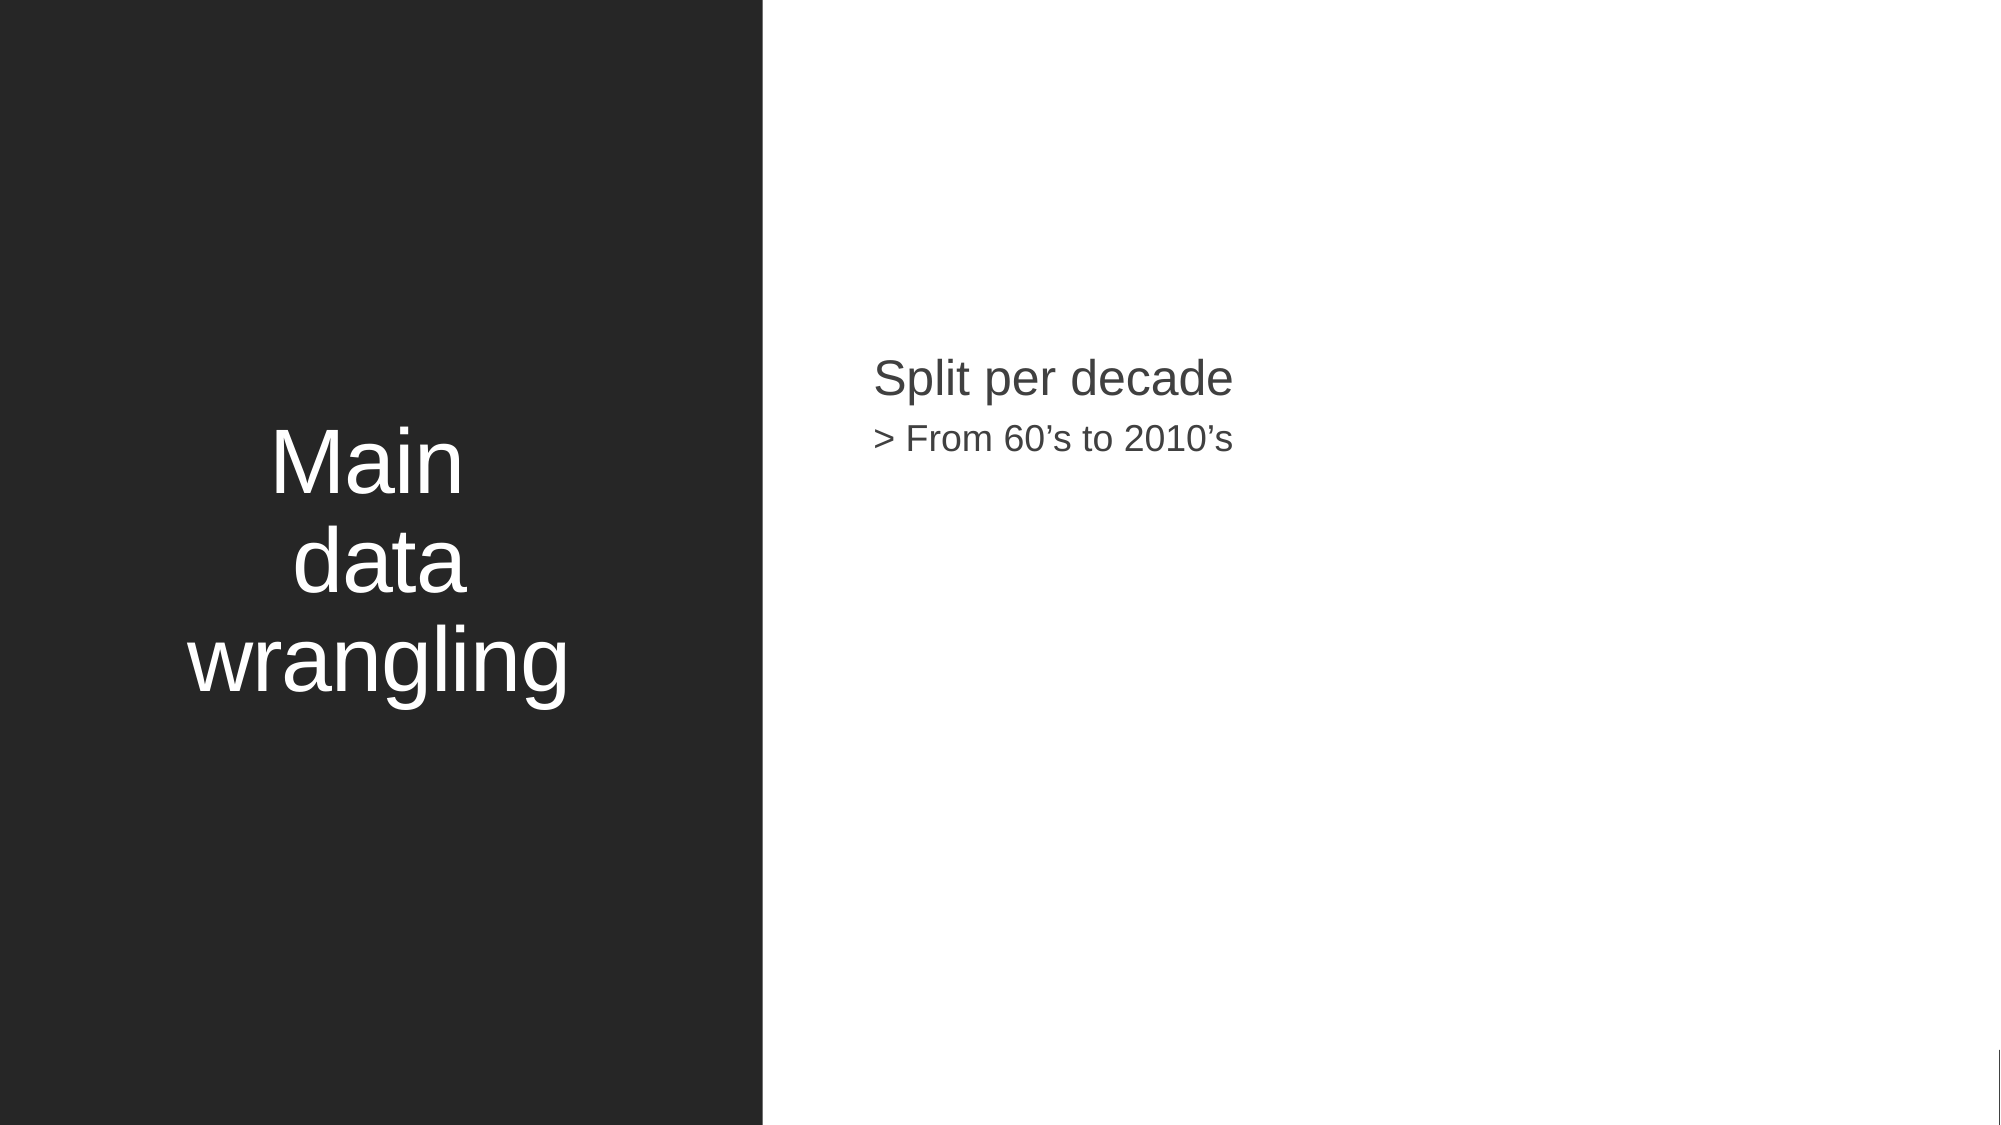

# Main data wrangling
Split per decade
> From 60’s to 2010’s